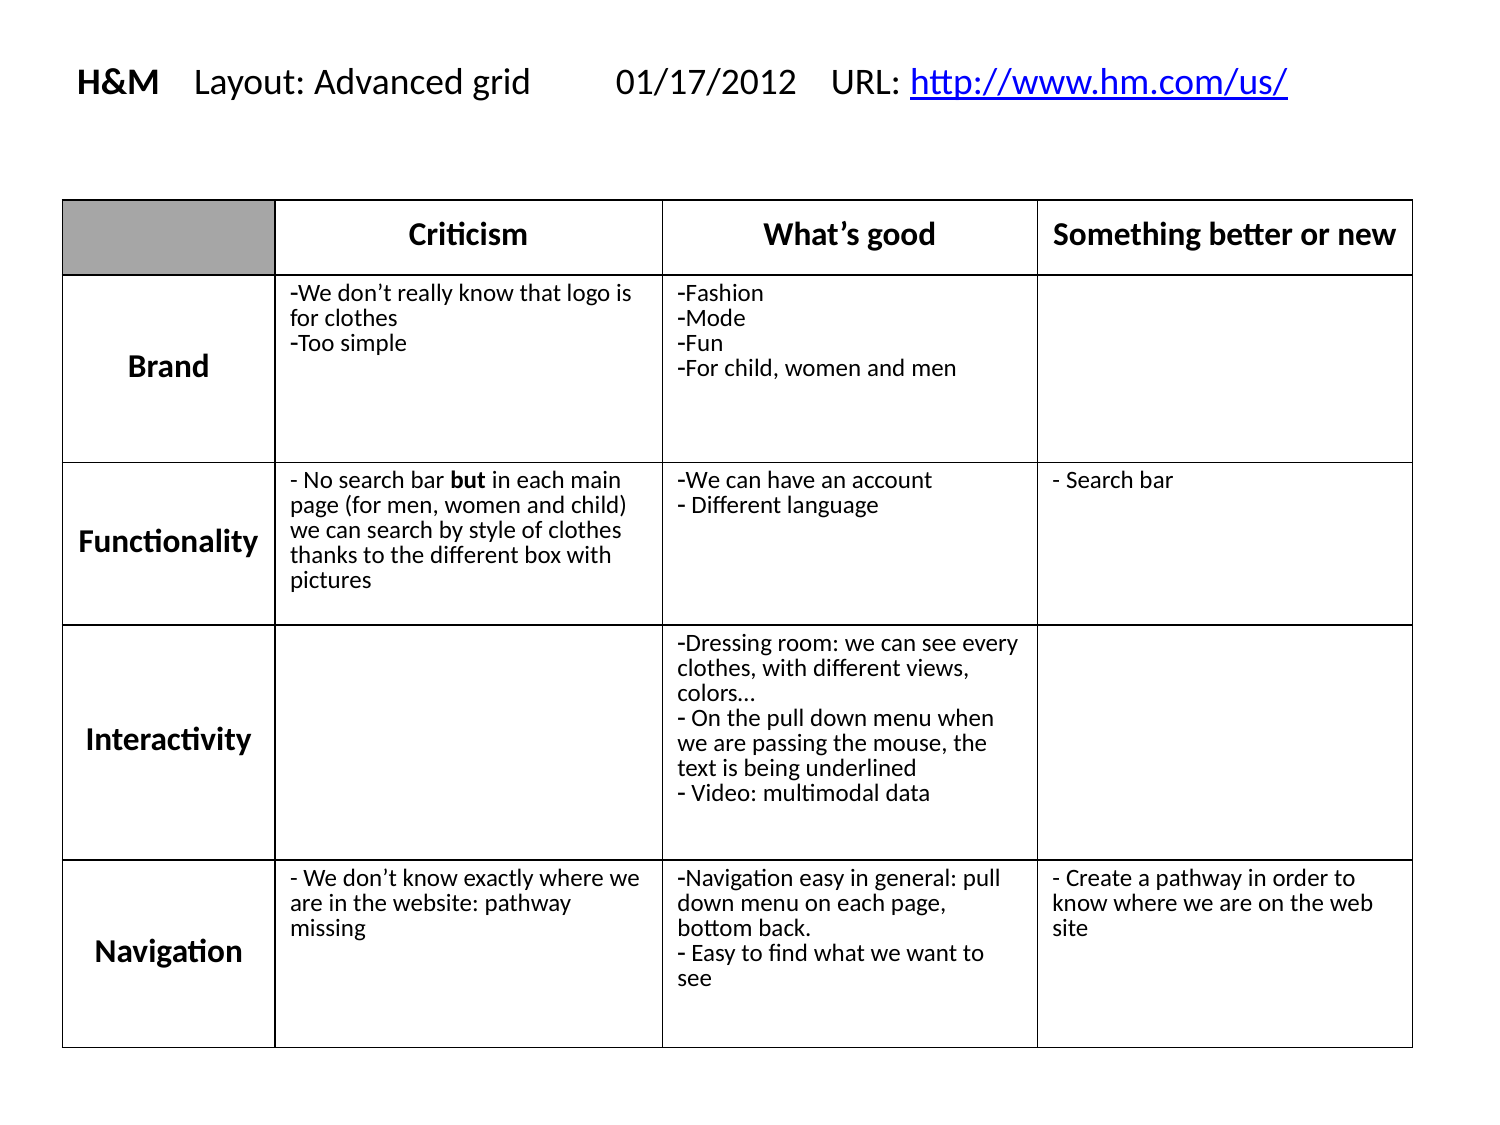

H&M    Layout: Advanced grid          01/17/2012    URL: http://www.hm.com/us/
|  | Criticism | What’s good | Something better or new |
| --- | --- | --- | --- |
| Brand | We don’t really know that logo is for clothes Too simple | Fashion Mode Fun For child, women and men |  |
| Functionality | - No search bar but in each main page (for men, women and child) we can search by style of clothes thanks to the different box with pictures | We can have an account Different language | - Search bar |
| Interactivity |  | Dressing room: we can see every clothes, with different views, colors… On the pull down menu when we are passing the mouse, the text is being underlined Video: multimodal data |  |
| Navigation | - We don’t know exactly where we are in the website: pathway missing | Navigation easy in general: pull down menu on each page, bottom back. Easy to find what we want to see | - Create a pathway in order to know where we are on the web site |